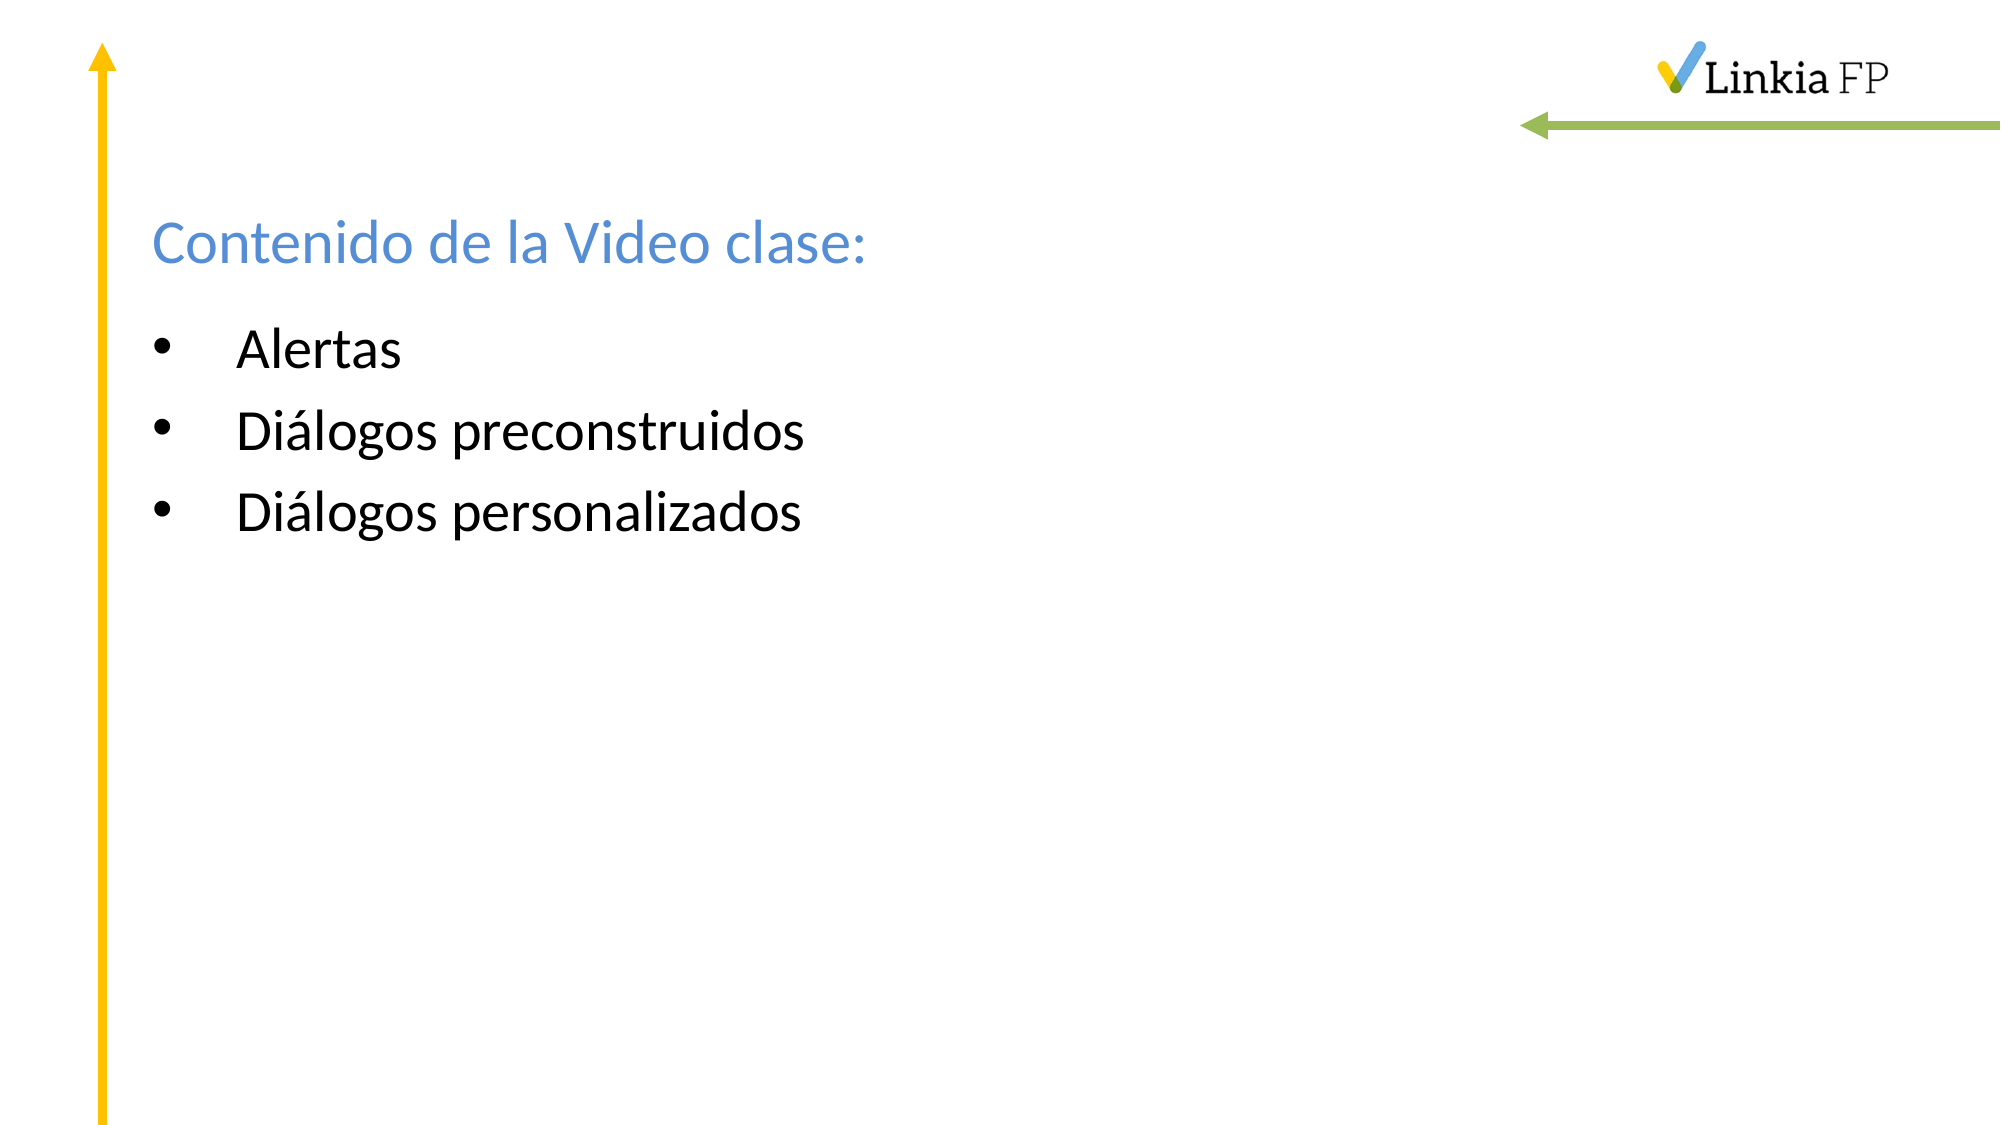

# Contenido de la Video clase:
Alertas
Diálogos preconstruidos
Diálogos personalizados